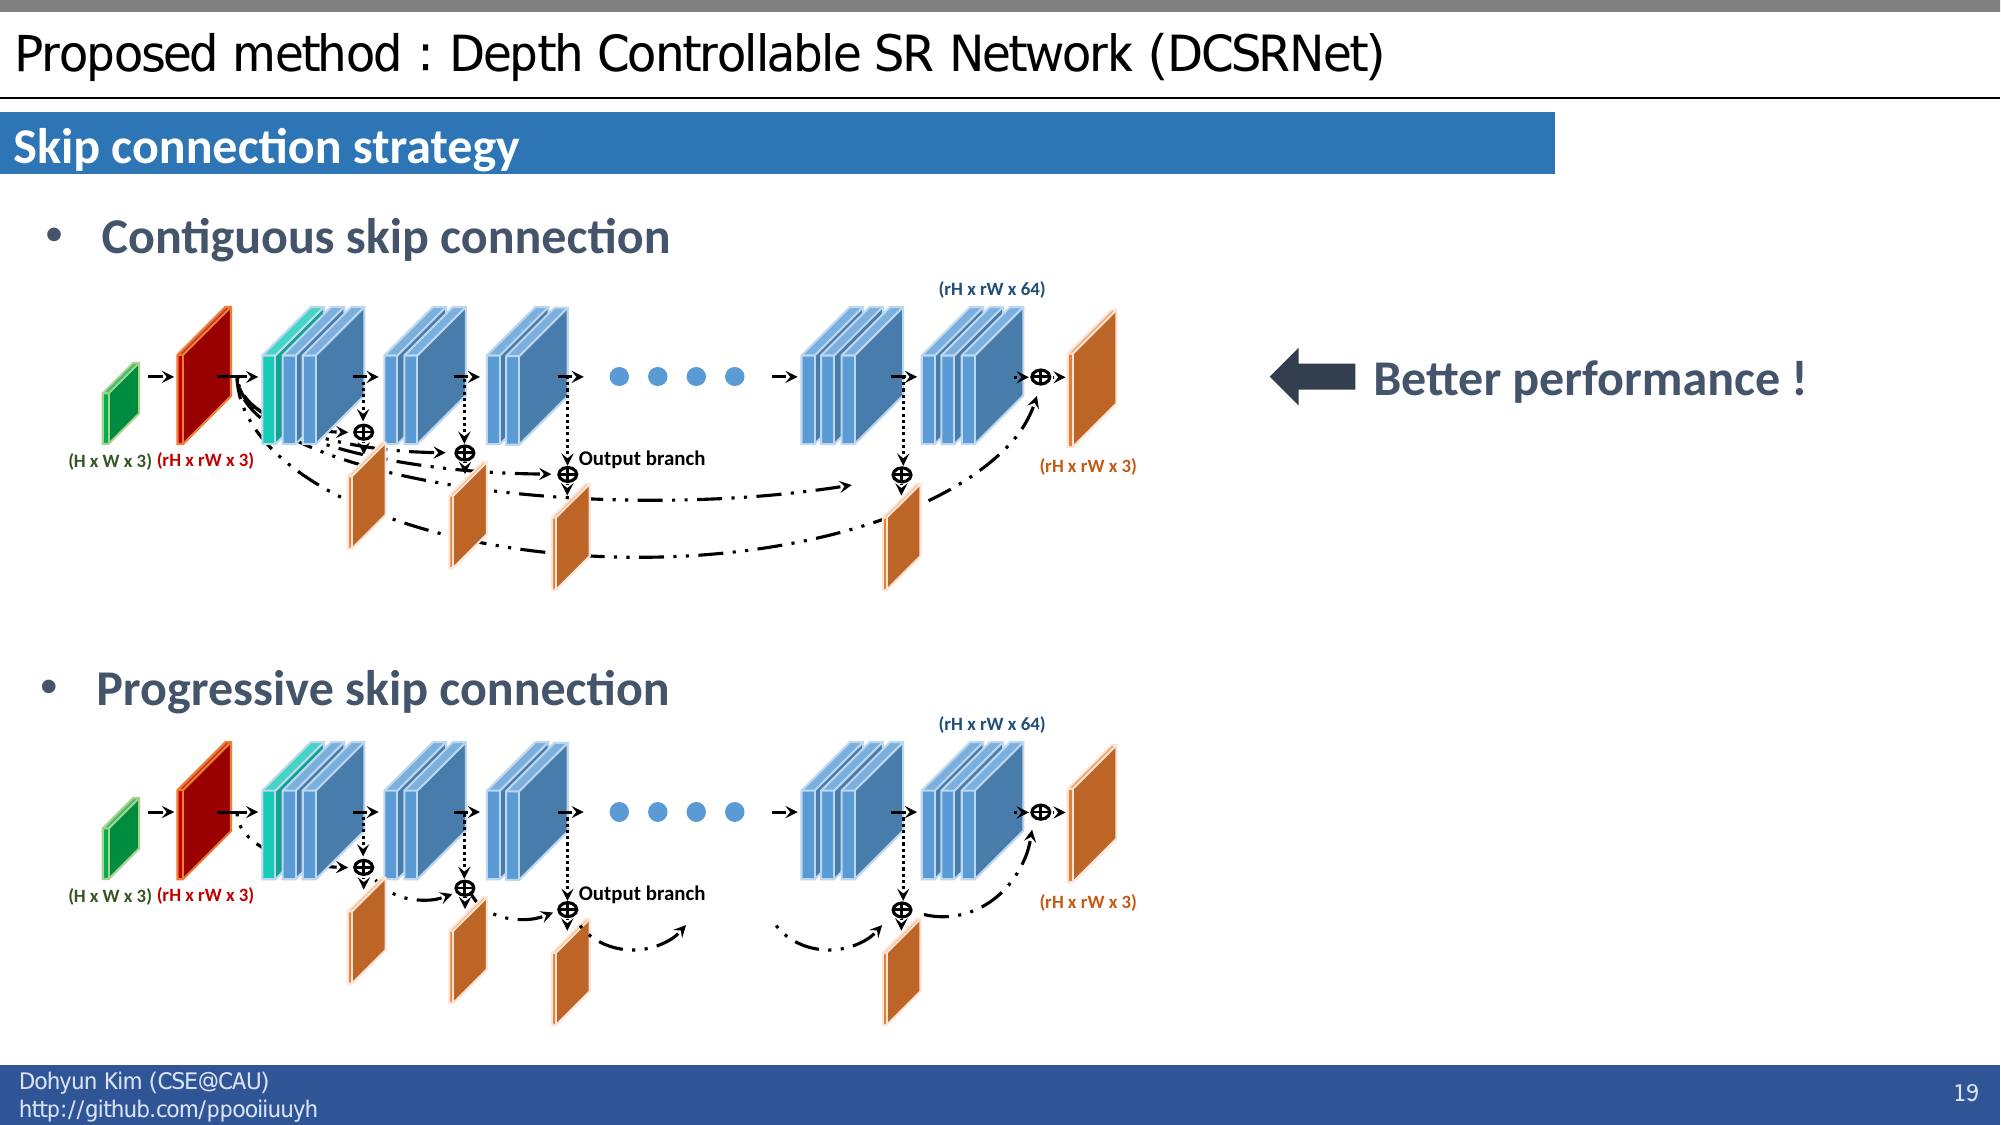

# Proposed method : Depth Controllable SR Network (DCSRNet)
Skip connection strategy

Contiguous skip connection

(rH x rW x 64)

Better performance !

Output branch
(rH x rW x 3)
(H x W x 3)

(rH x rW x 3)

Progressive skip connection
(rH x rW x 64)

Output branch
(rH x rW x 3)
(H x W x 3)

(rH x rW x 3)

19